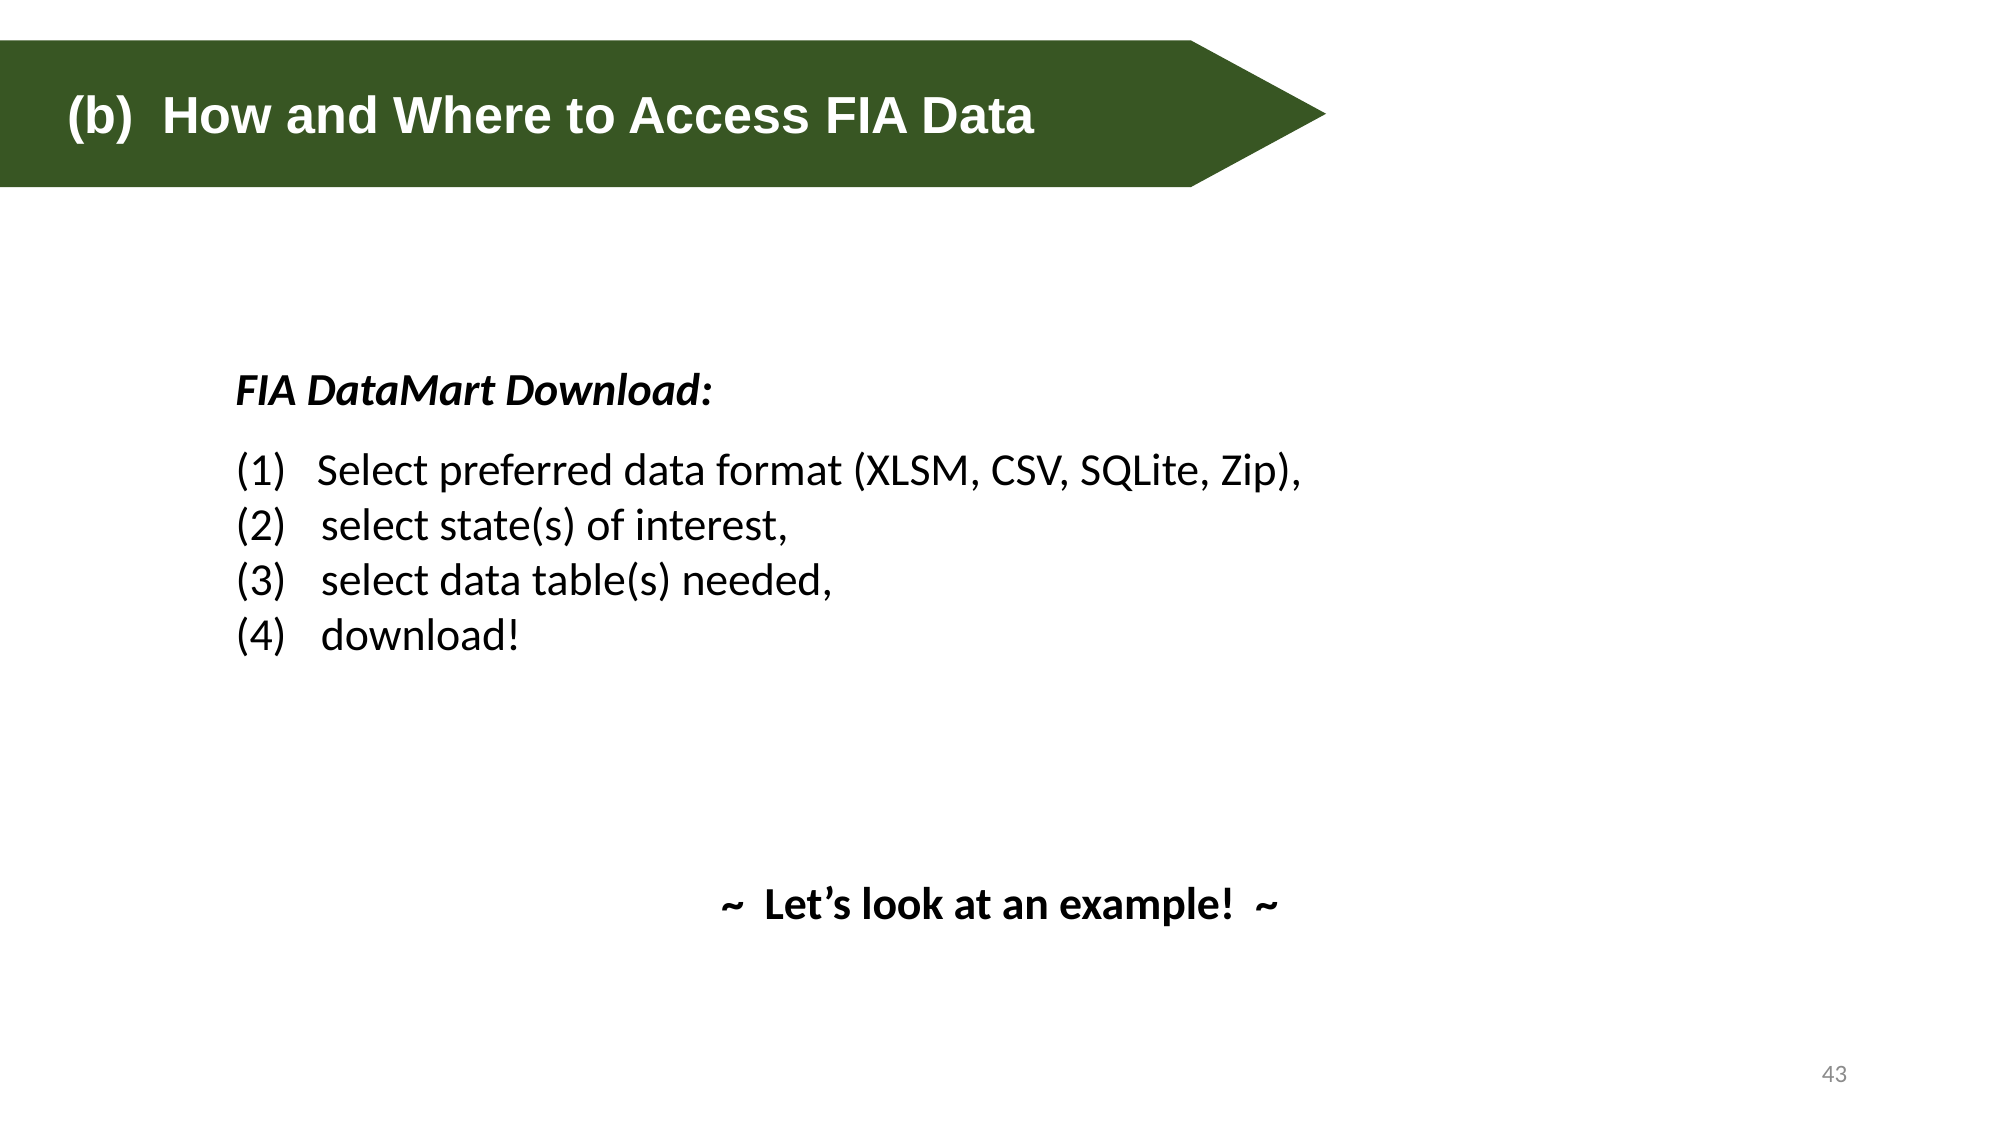

(b)  How and Where to Access FIA Data
FIA DataMart Download:

(1)   Select preferred data format (XLSM, CSV, SQLite, Zip),
 select state(s) of interest,
 select data table(s) needed,
 download!
~  Let’s look at an example!  ~
43